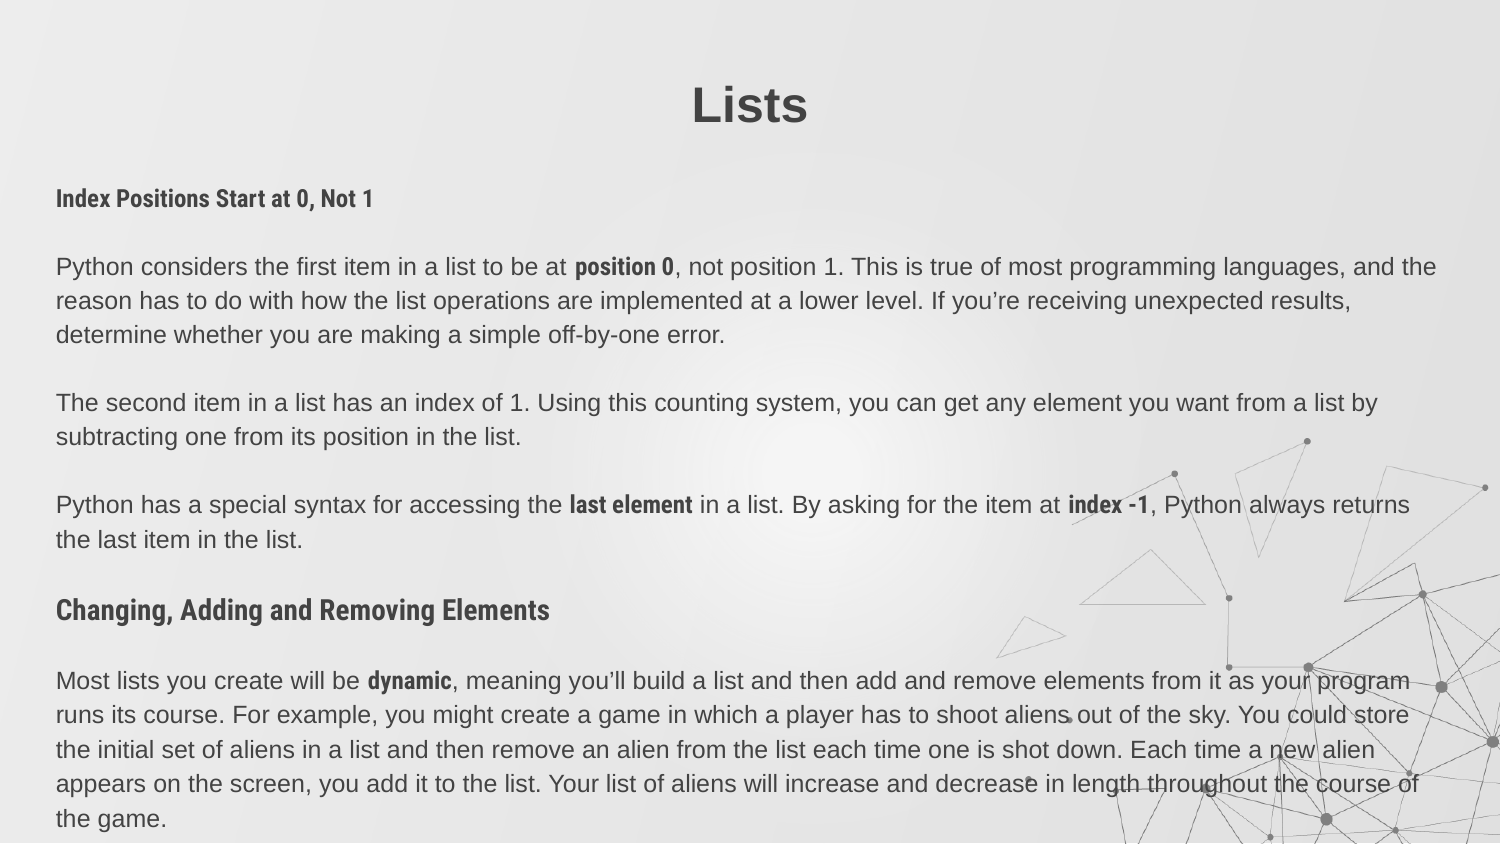

# Lists
Index Positions Start at 0, Not 1
Python considers the first item in a list to be at position 0, not position 1. This is true of most programming languages, and the reason has to do with how the list operations are implemented at a lower level. If you’re receiving unexpected results, determine whether you are making a simple off-by-one error.
The second item in a list has an index of 1. Using this counting system, you can get any element you want from a list by subtracting one from its position in the list.
Python has a special syntax for accessing the last element in a list. By asking for the item at index -1, Python always returns the last item in the list.
Changing, Adding and Removing Elements
Most lists you create will be dynamic, meaning you’ll build a list and then add and remove elements from it as your program runs its course. For example, you might create a game in which a player has to shoot aliens out of the sky. You could store the initial set of aliens in a list and then remove an alien from the list each time one is shot down. Each time a new alien appears on the screen, you add it to the list. Your list of aliens will increase and decrease in length throughout the course of the game.